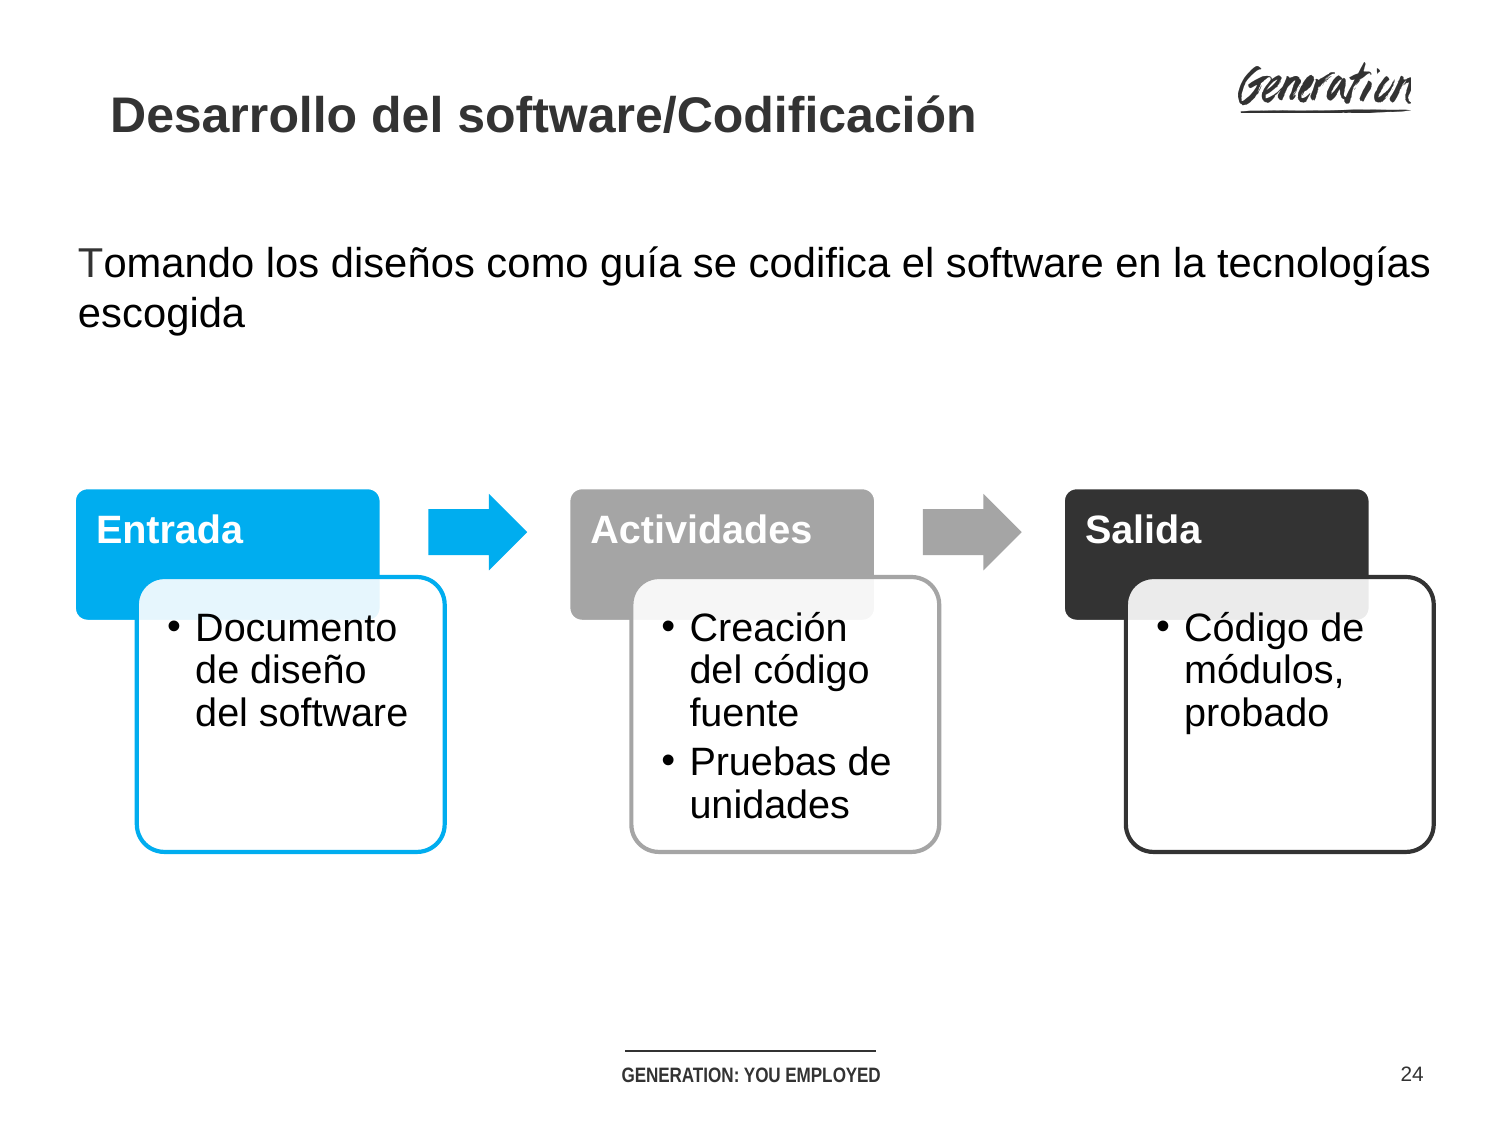

Desarrollo del software/Codificación
Tomando los diseños como guía se codifica el software en la tecnologías escogida

Entrada

Actividades

Salida

Documento de diseño del software
Creación del código fuente
Pruebas de unidades
Código de módulos, probado